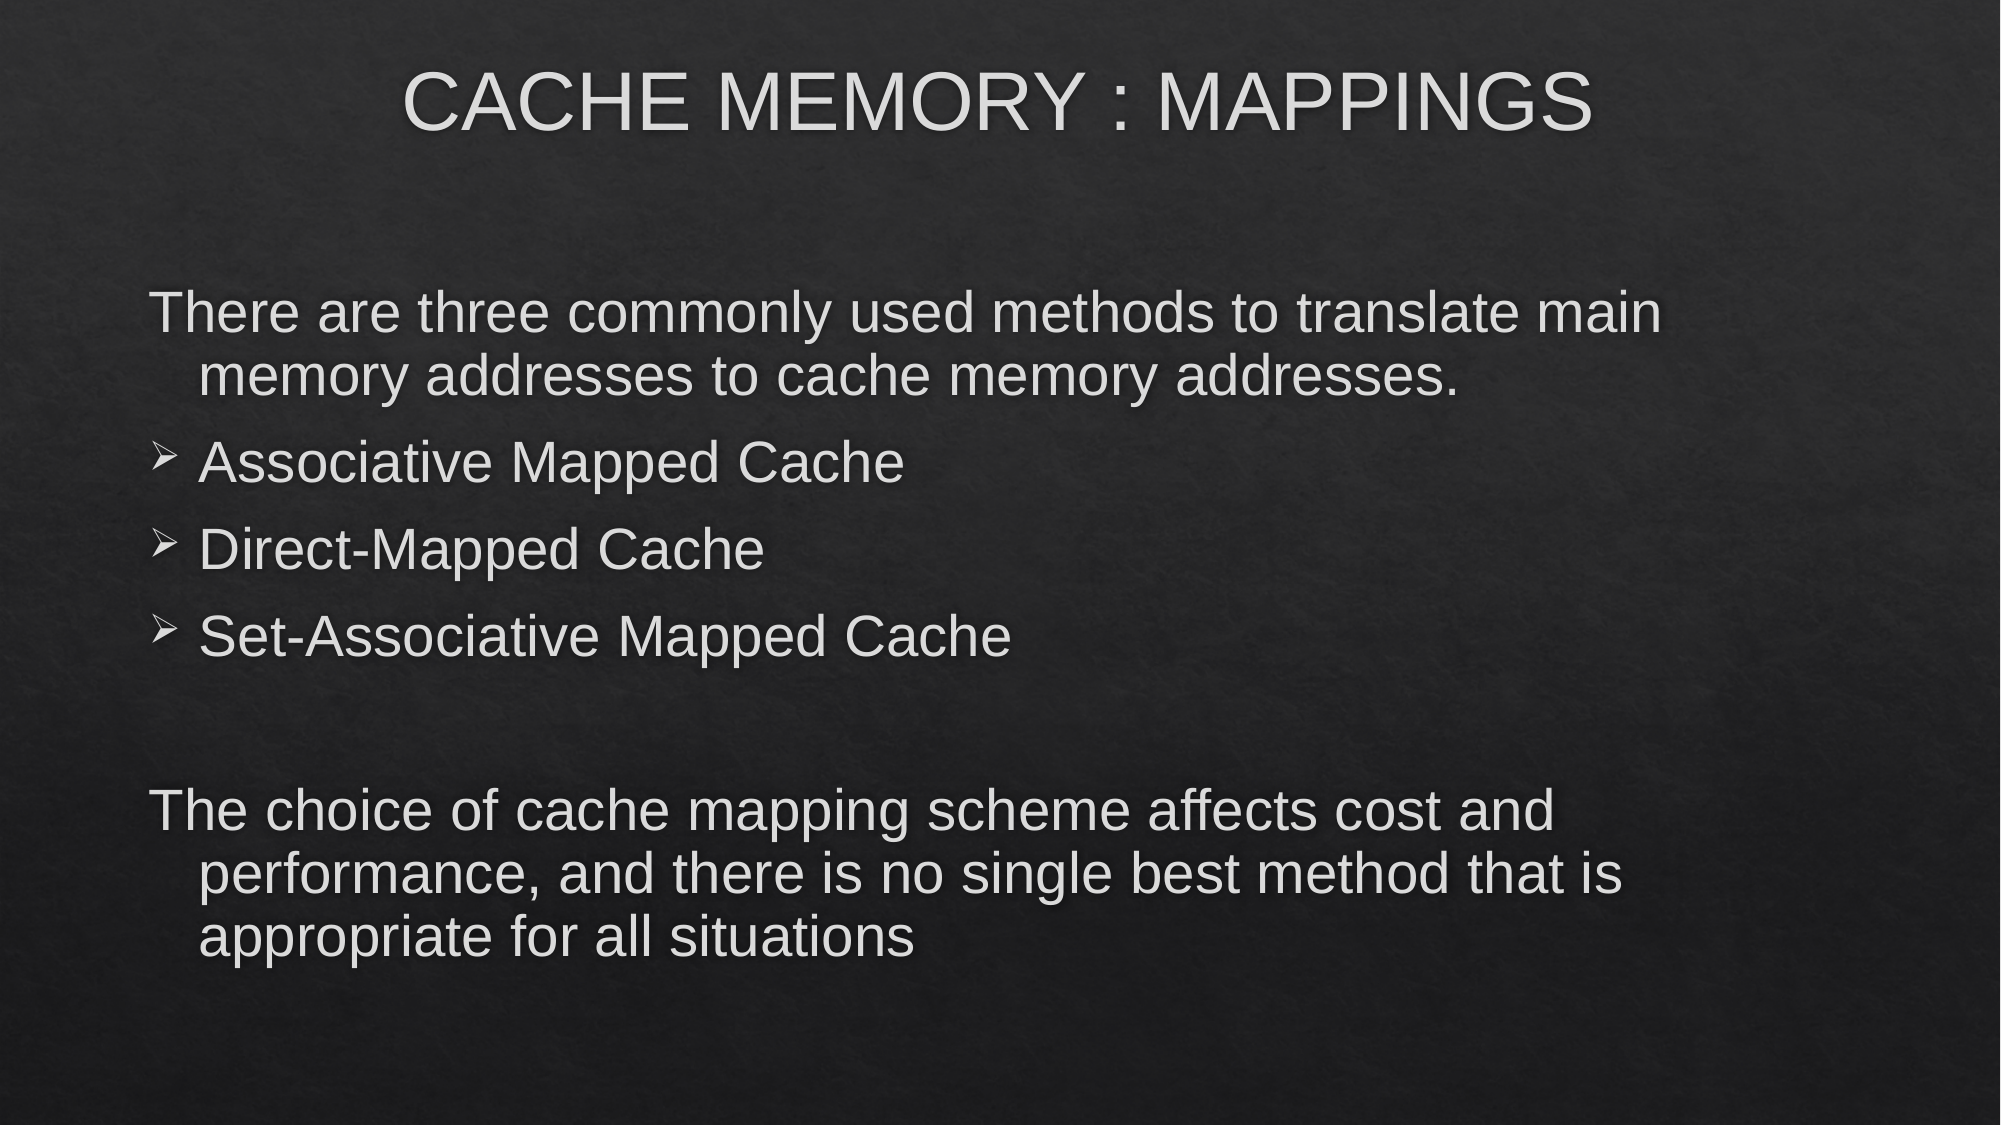

# CACHE MEMORY : MAPPINGS
There are three commonly used methods to translate main memory addresses to cache memory addresses.
Associative Mapped Cache
Direct-Mapped Cache
Set-Associative Mapped Cache

The choice of cache mapping scheme affects cost and performance, and there is no single best method that is appropriate for all situations